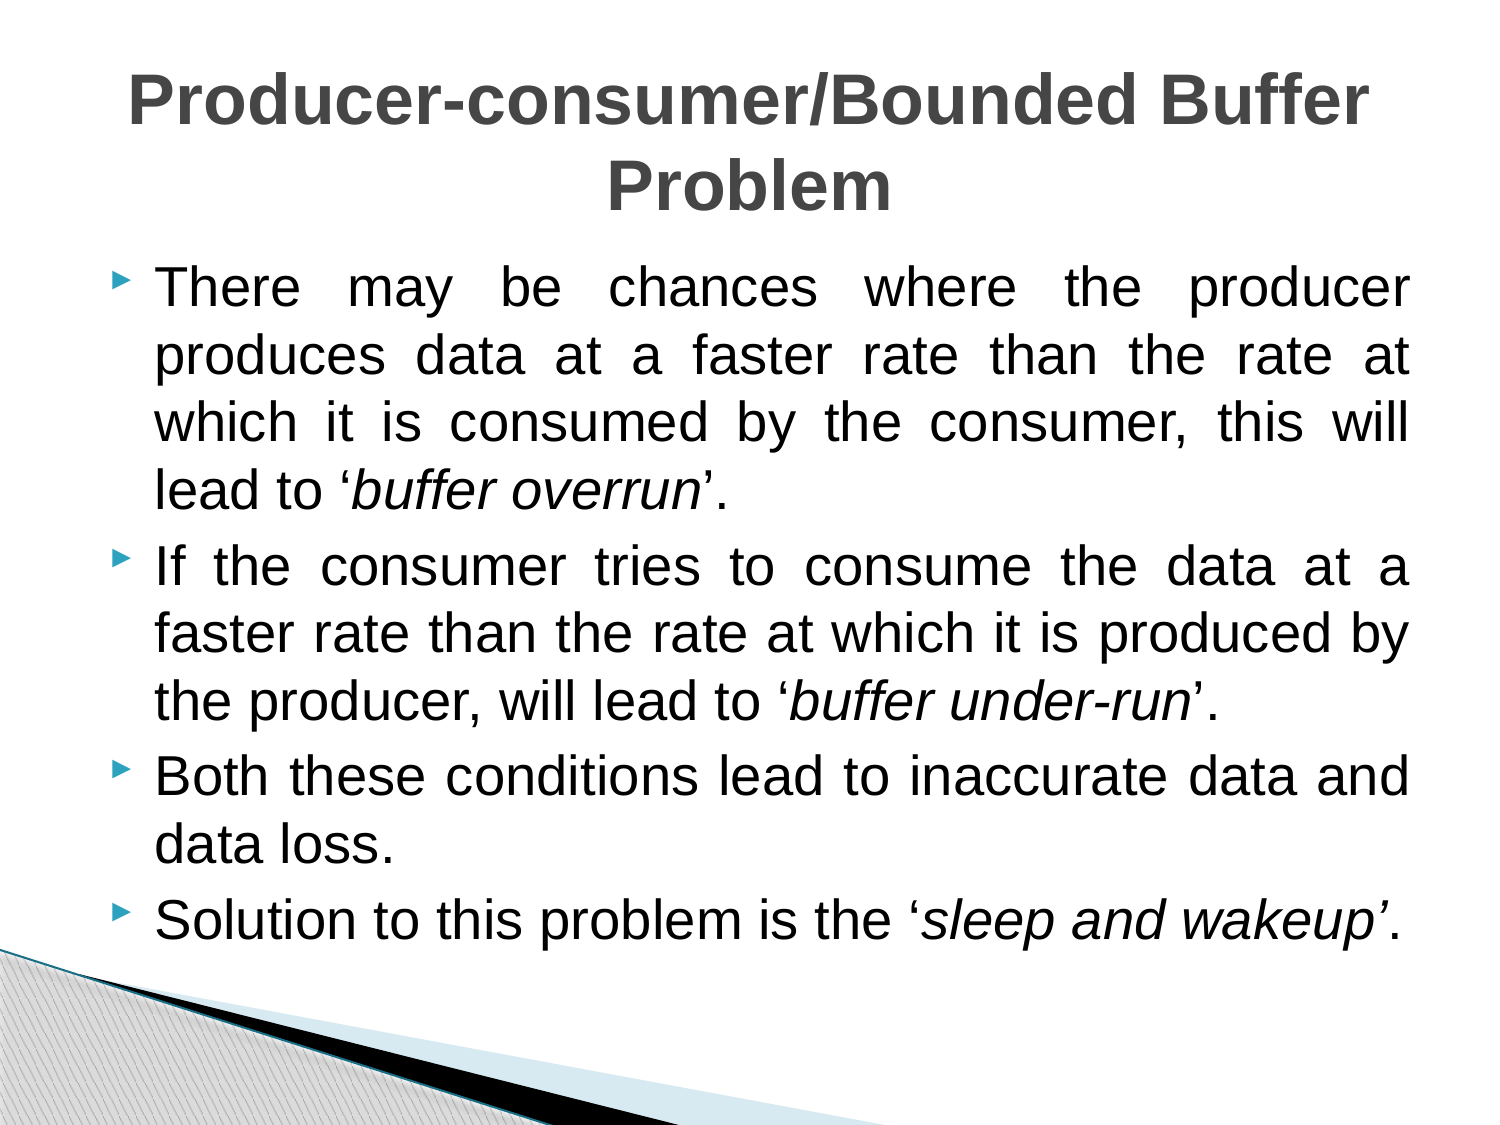

# Producer-consumer/Bounded Buffer Problem
There may be chances where the producer produces data at a faster rate than the rate at which it is consumed by the consumer, this will lead to ‘buffer overrun’.
If the consumer tries to consume the data at a faster rate than the rate at which it is produced by the producer, will lead to ‘buffer under-run’.
Both these conditions lead to inaccurate data and data loss.
Solution to this problem is the ‘sleep and wakeup’.